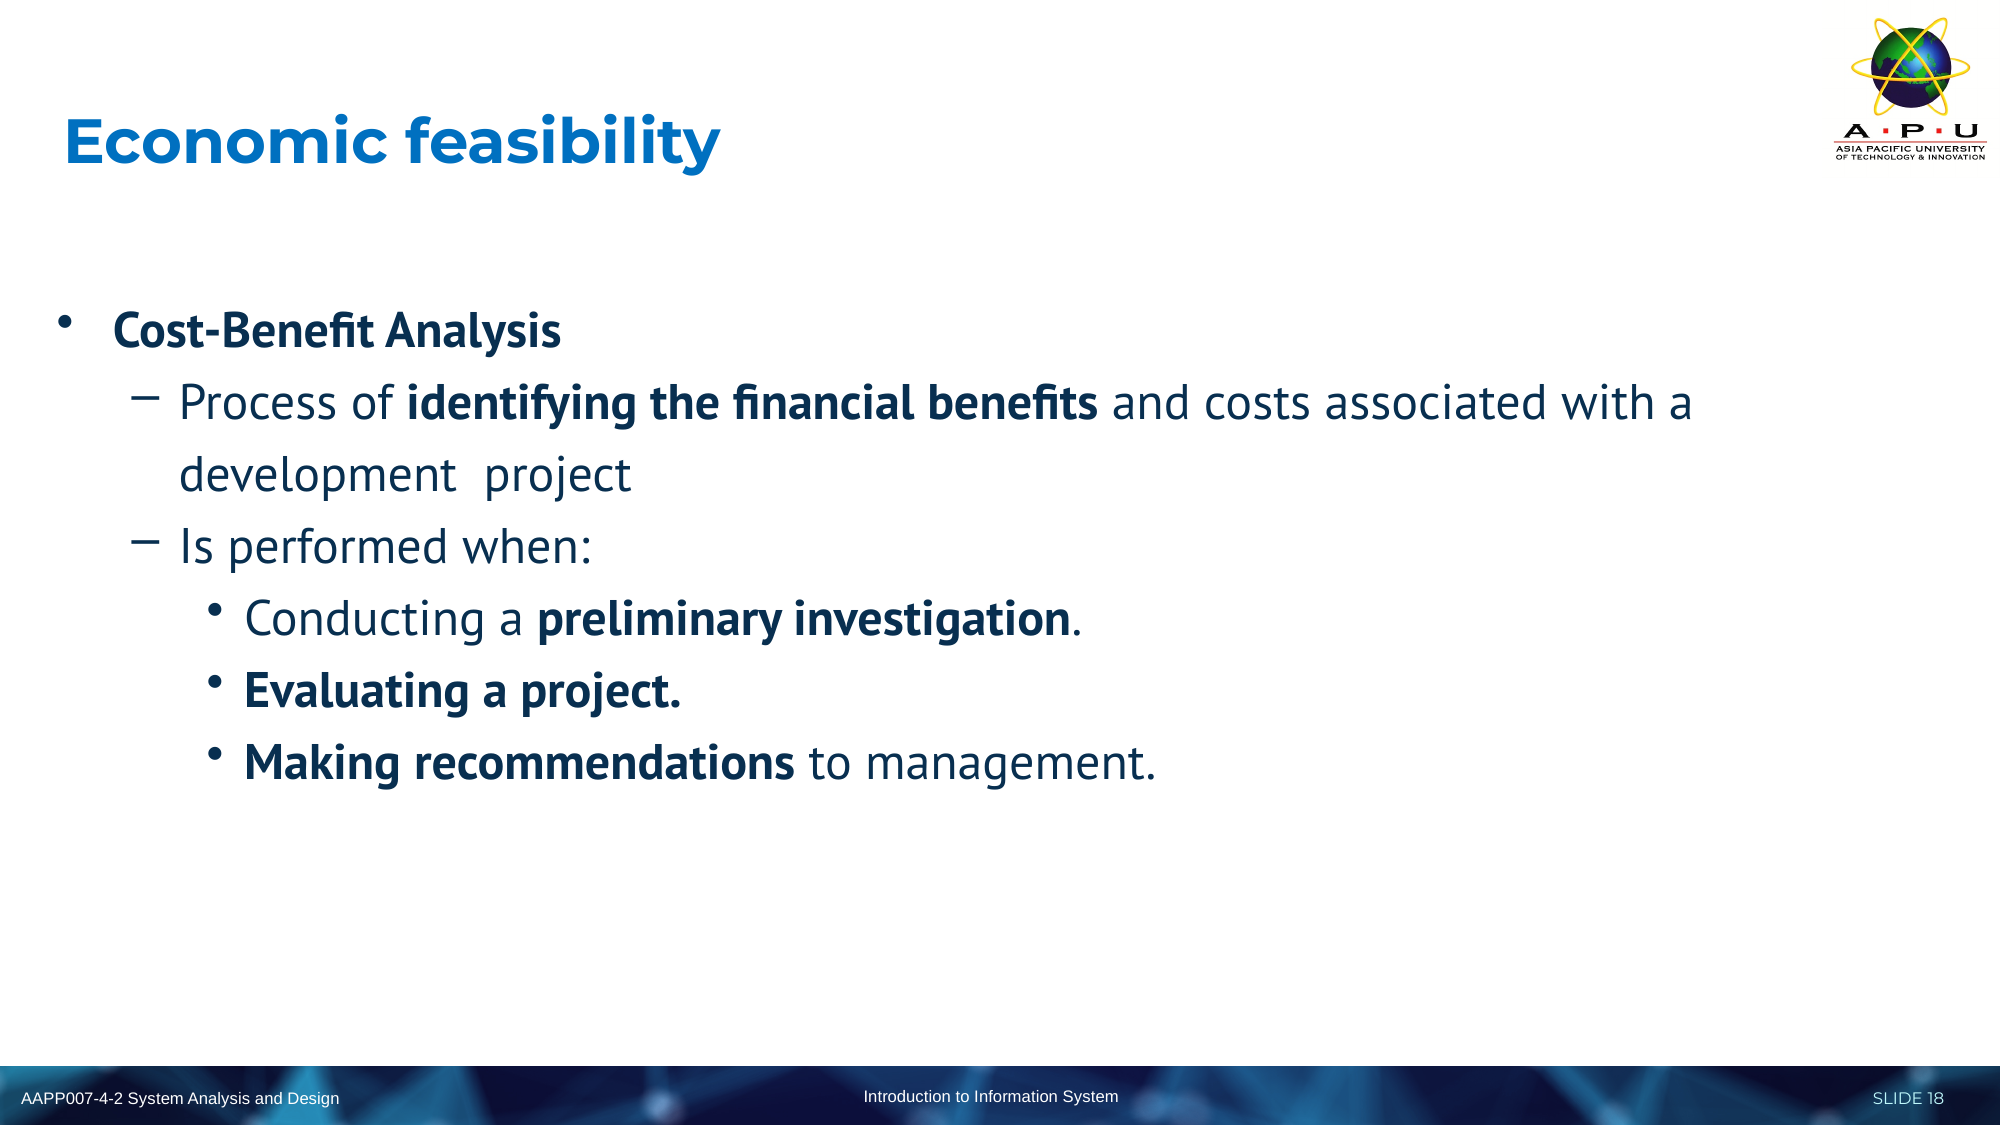

# Economic feasibility
Cost-Benefit Analysis
Process of identifying the financial benefits and costs associated with a development  project
Is performed when:
Conducting a preliminary investigation.
Evaluating a project.
Making recommendations to management.